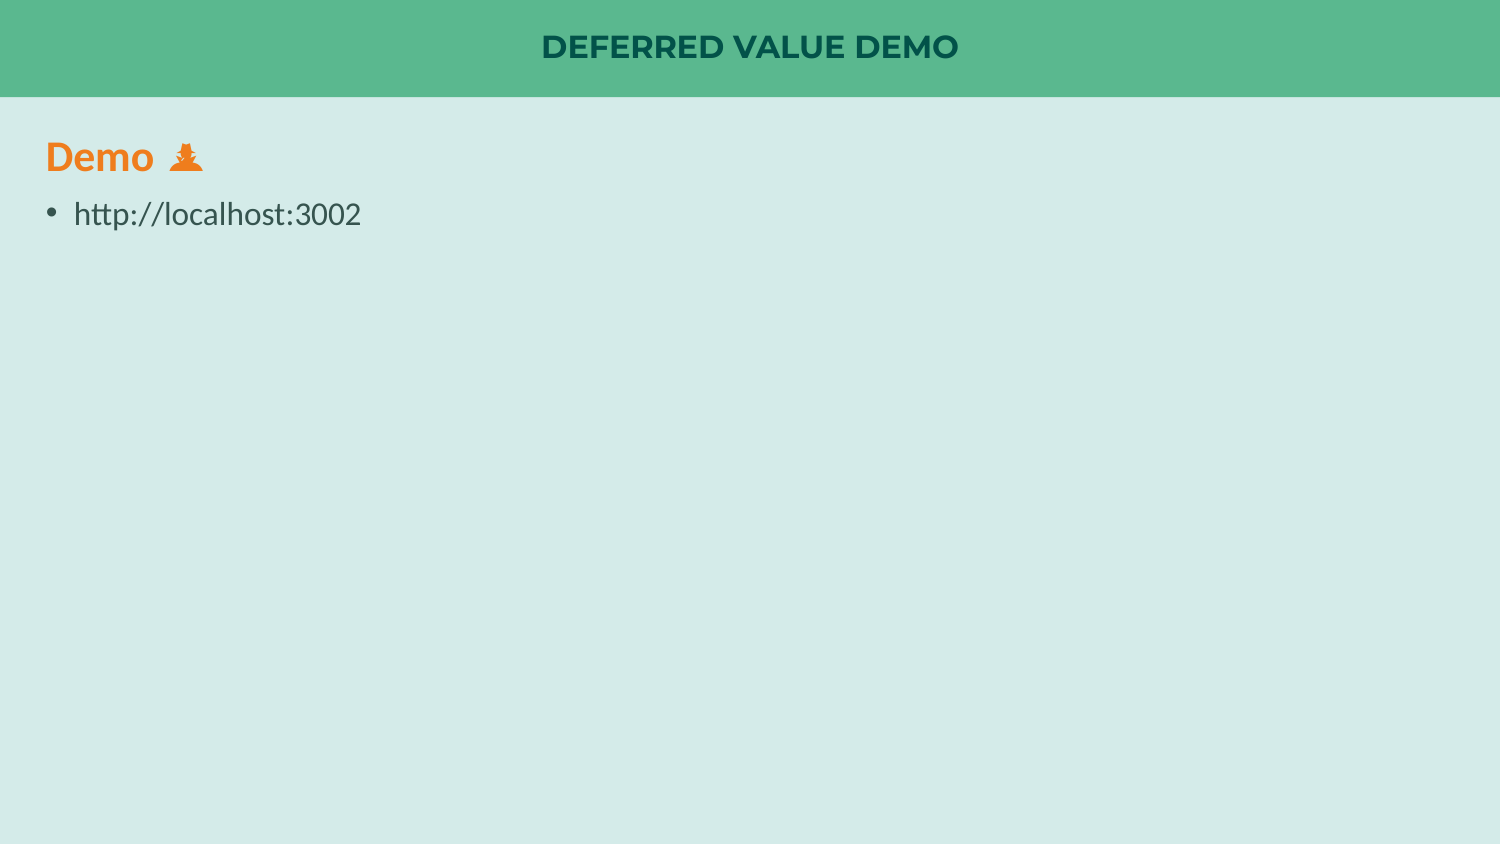

# Deferred Value Demo
Demo 🕵️
http://localhost:3002